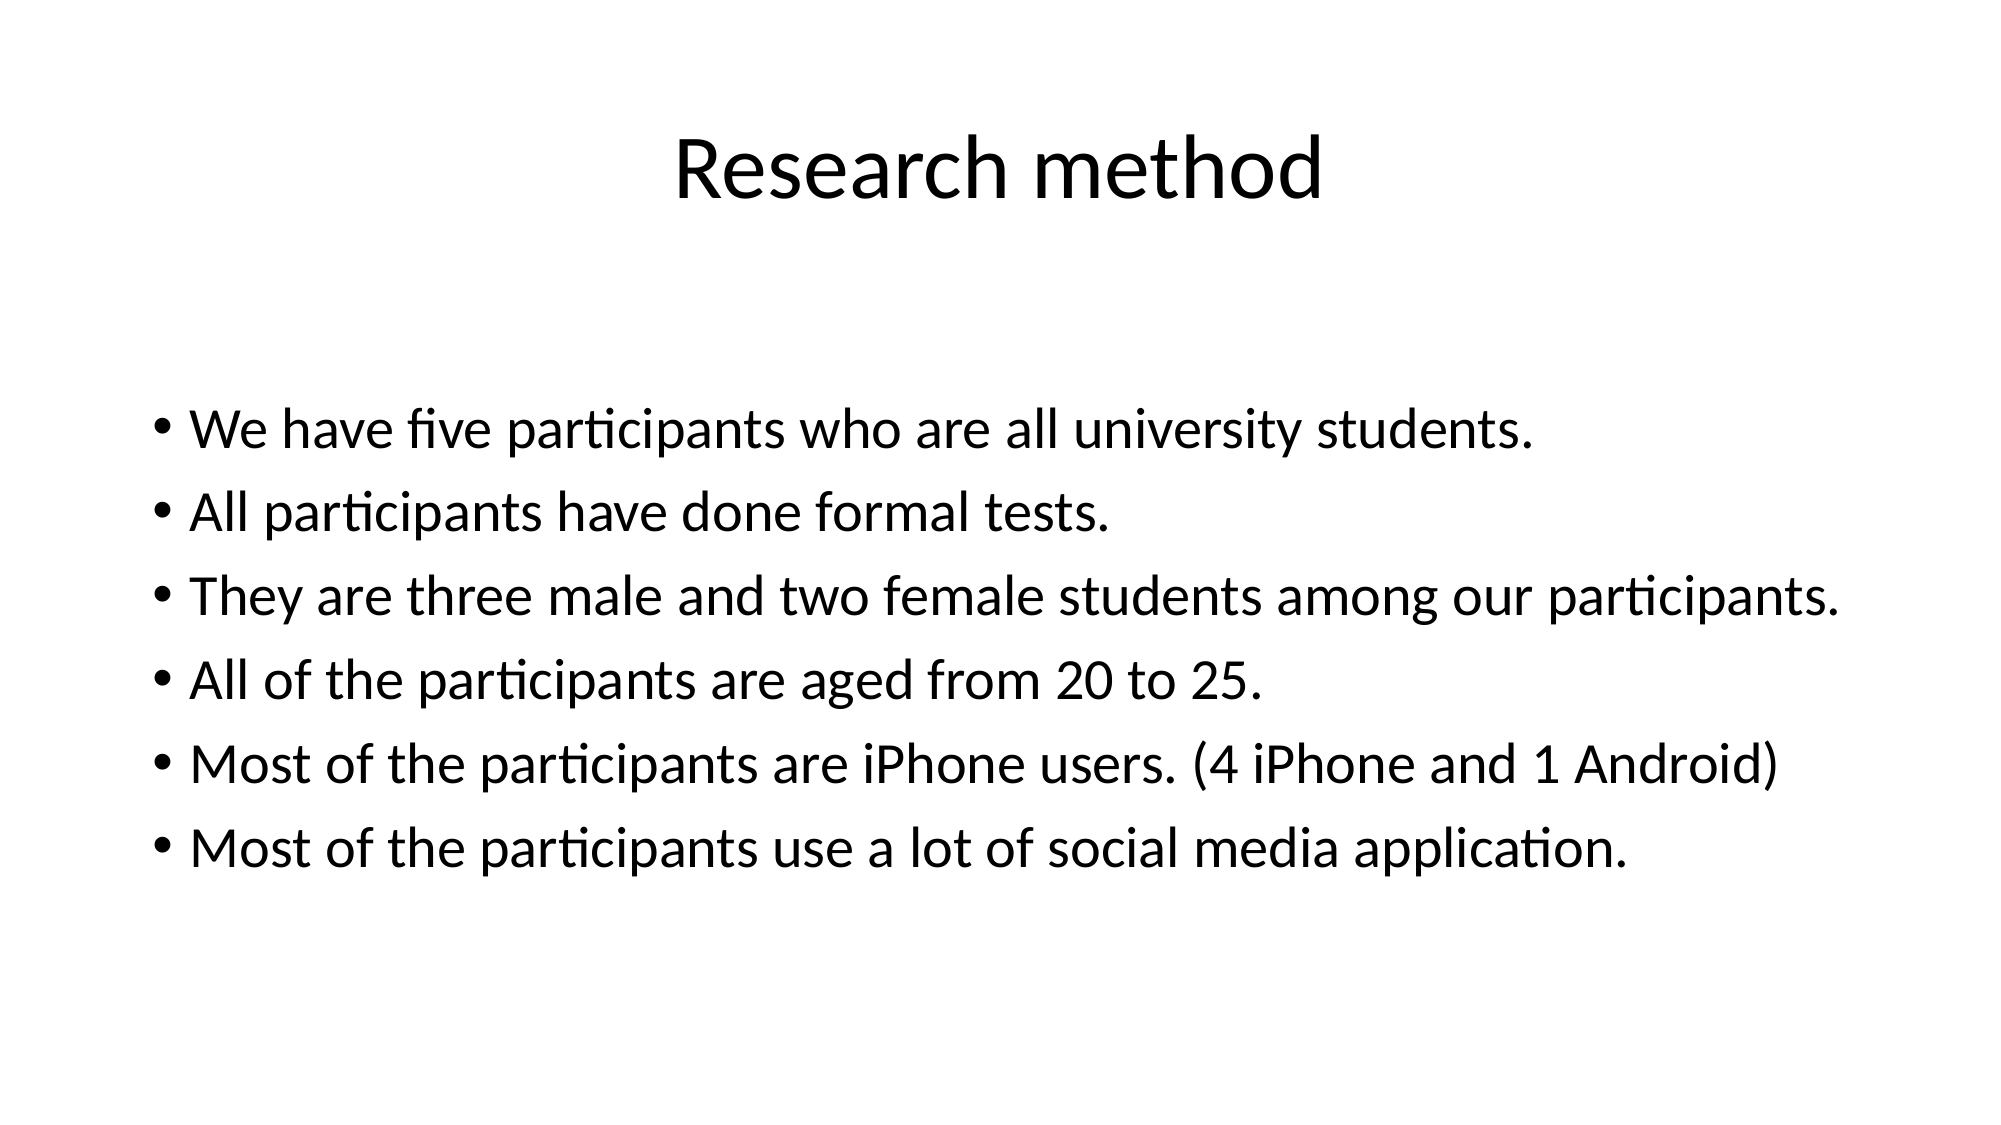

# Research method

We have five participants who are all university students.
All participants have done formal tests.
They are three male and two female students among our participants.
All of the participants are aged from 20 to 25.
Most of the participants are iPhone users. (4 iPhone and 1 Android)
Most of the participants use a lot of social media application.